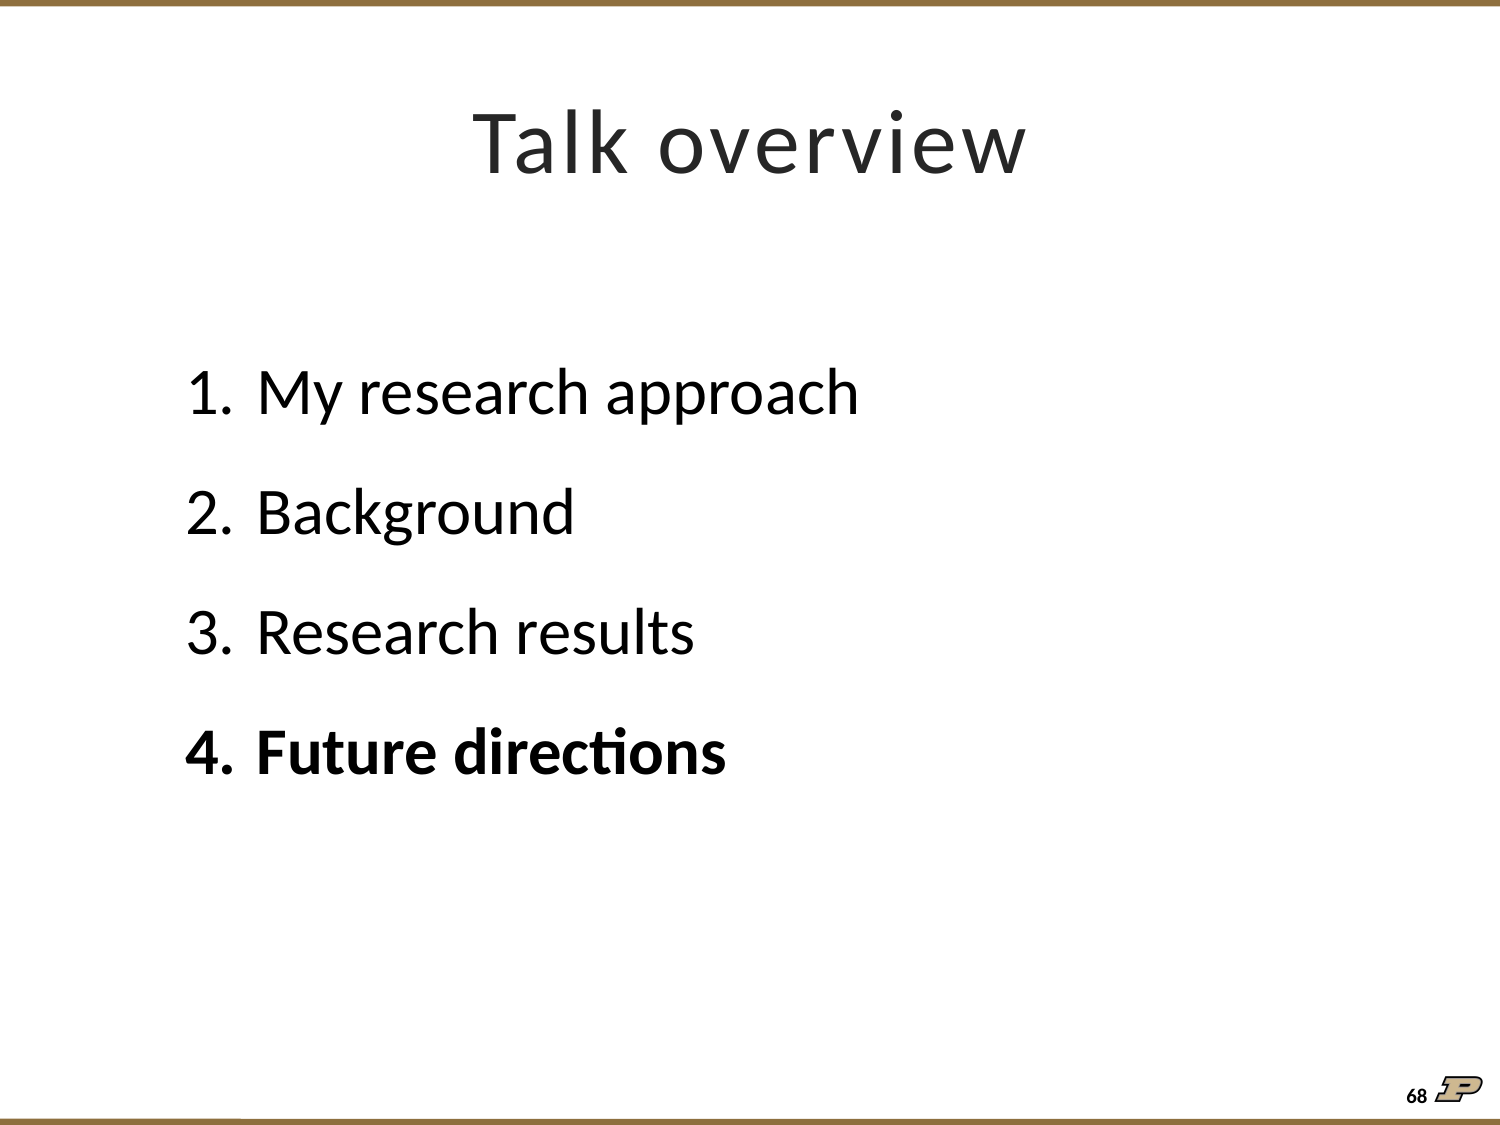

# Talk overview
 My research approach
 Background
 Research results
 Future directions

68